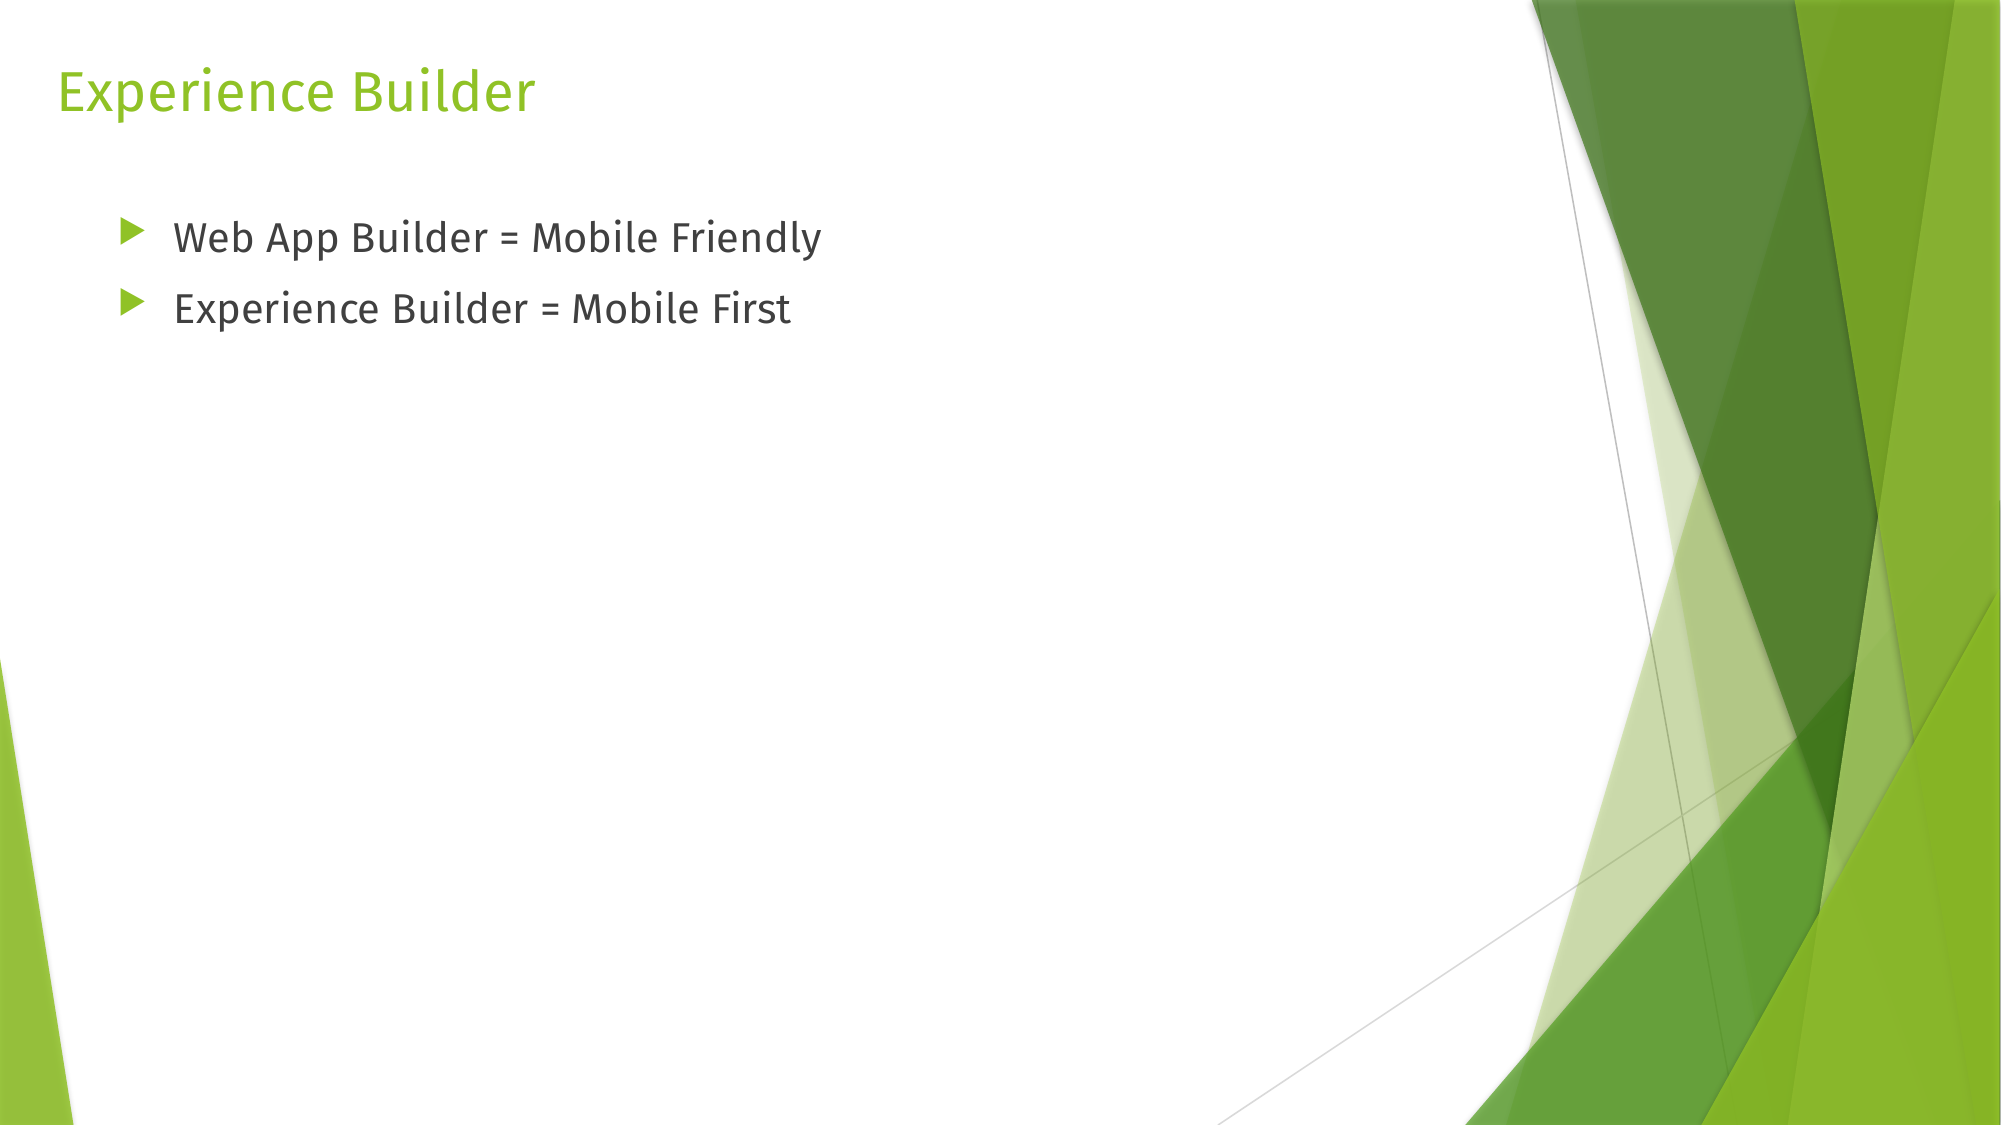

# Experience Builder

Web App Builder = Mobile Friendly
Experience Builder = Mobile First